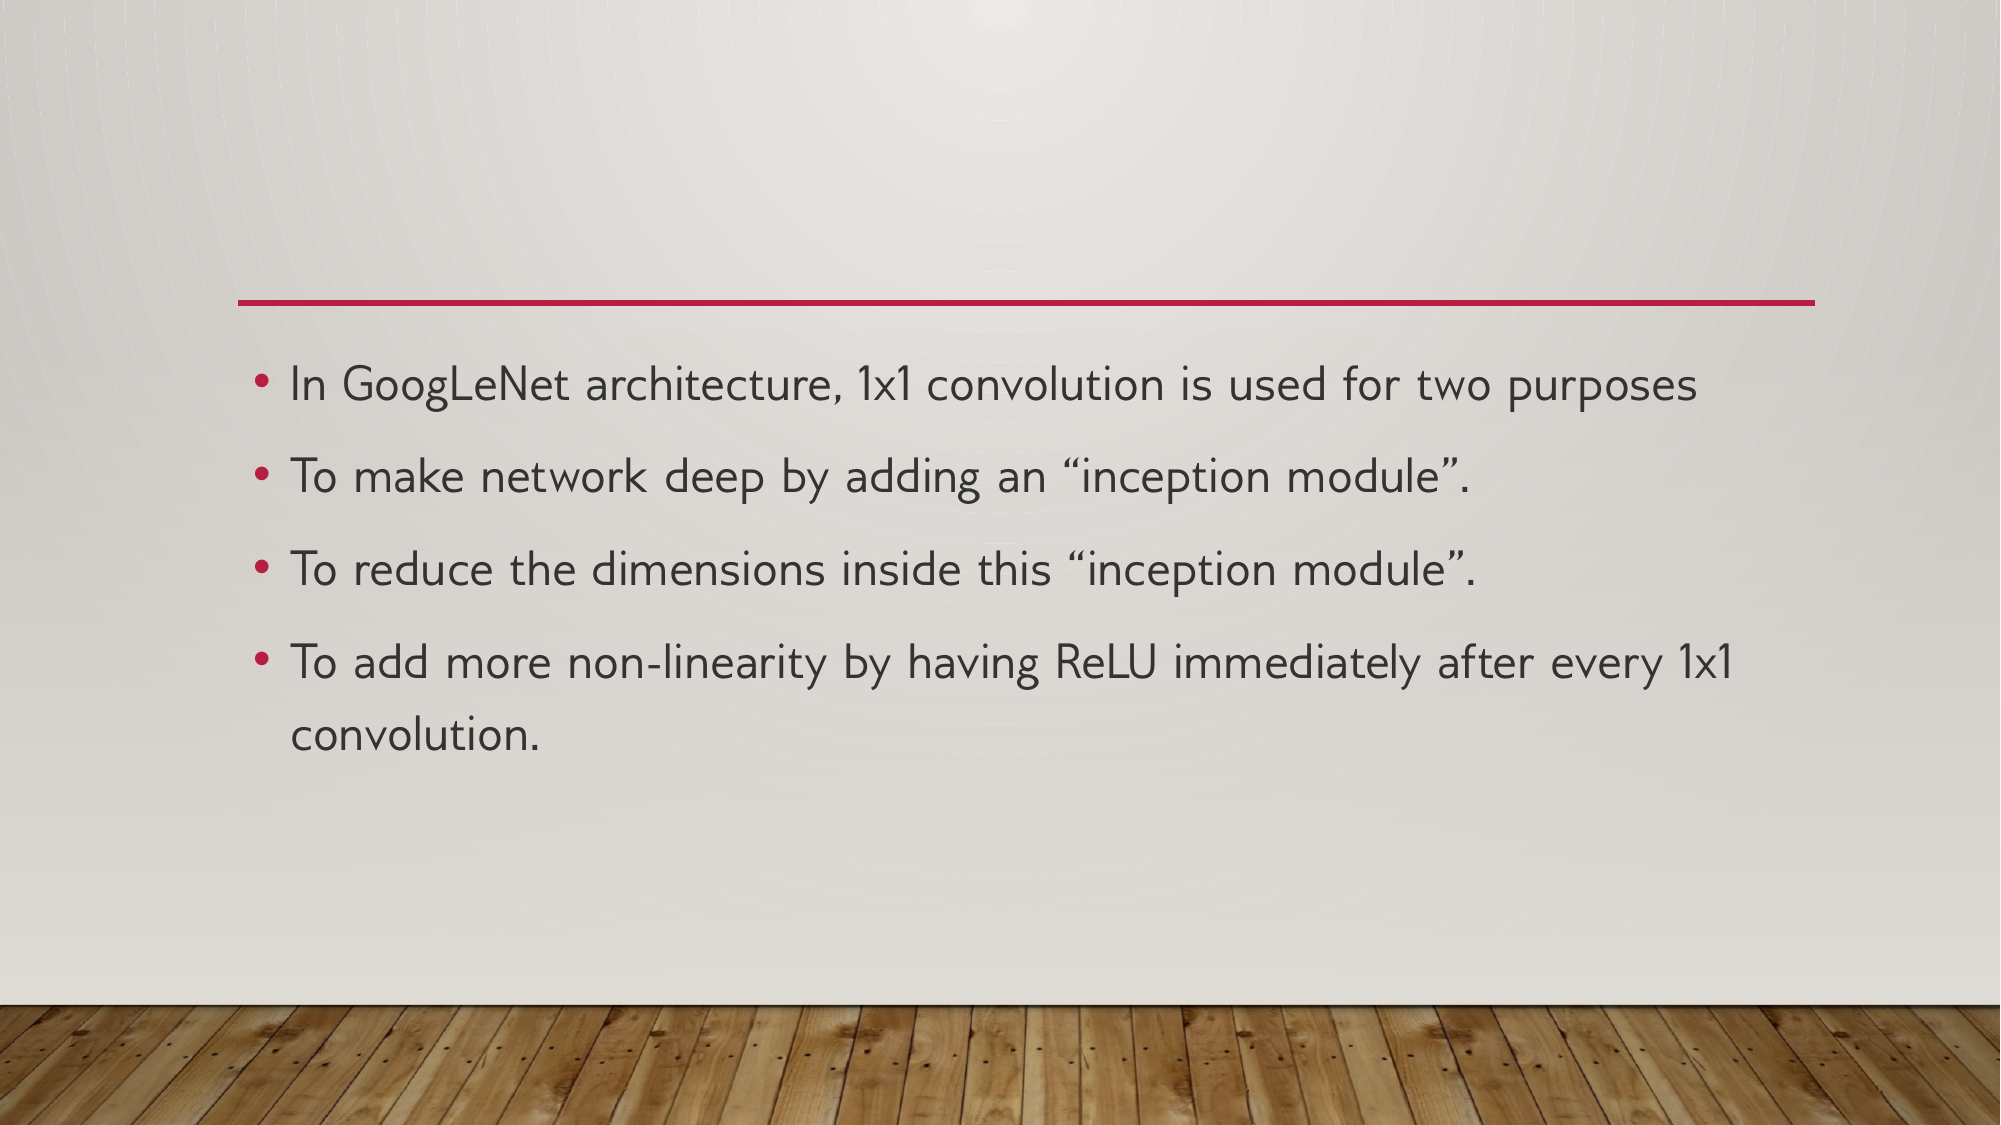

In GoogLeNet architecture, 1x1 convolution is used for two purposes
To make network deep by adding an “inception module”.
To reduce the dimensions inside this “inception module”.
To add more non-linearity by having ReLU immediately after every 1x1 convolution.